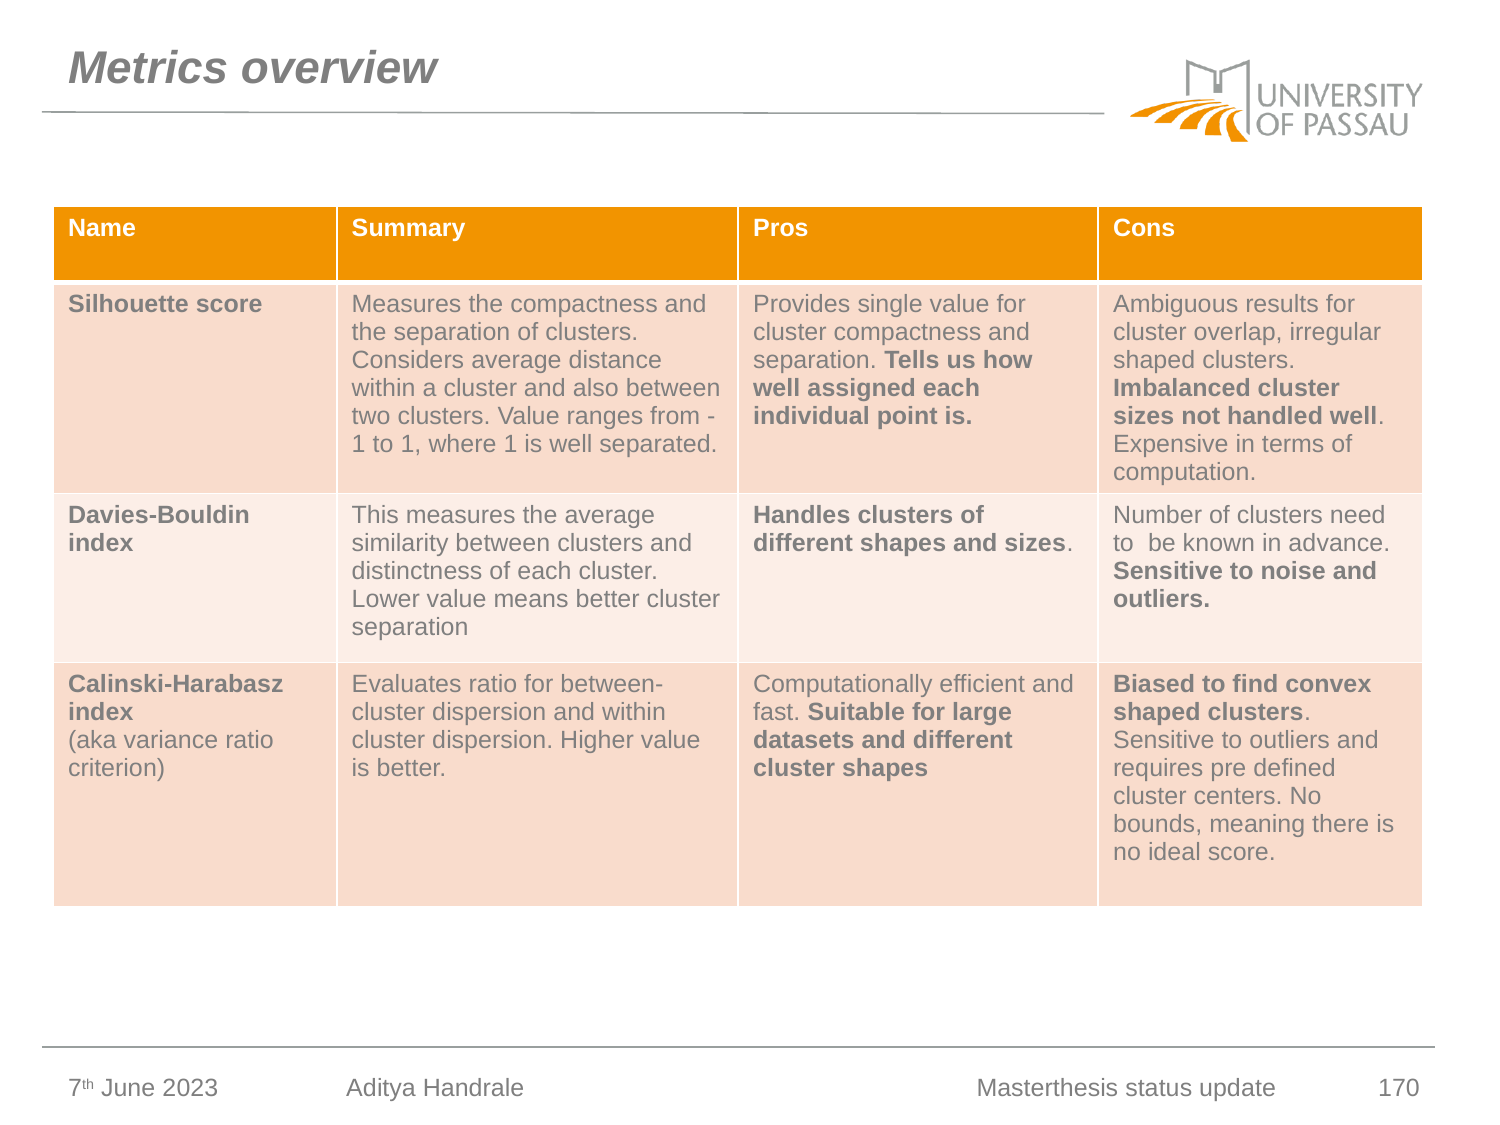

# Metrics overview
| Name | Summary | Pros | Cons |
| --- | --- | --- | --- |
| Silhouette score | Measures the compactness and the separation of clusters. Considers average distance within a cluster and also between two clusters. Value ranges from -1 to 1, where 1 is well separated. | Provides single value for cluster compactness and separation. Tells us how well assigned each individual point is. | Ambiguous results for cluster overlap, irregular shaped clusters. Imbalanced cluster sizes not handled well. Expensive in terms of computation. |
| Davies-Bouldin index | This measures the average similarity between clusters and distinctness of each cluster. Lower value means better cluster separation | Handles clusters of different shapes and sizes. | Number of clusters need to be known in advance. Sensitive to noise and outliers. |
| Calinski-Harabasz index (aka variance ratio criterion) | Evaluates ratio for between-cluster dispersion and within cluster dispersion. Higher value is better. | Computationally efficient and fast. Suitable for large datasets and different cluster shapes | Biased to find convex shaped clusters. Sensitive to outliers and requires pre defined cluster centers. No bounds, meaning there is no ideal score. |
7th June 2023
Aditya Handrale
Masterthesis status update
170